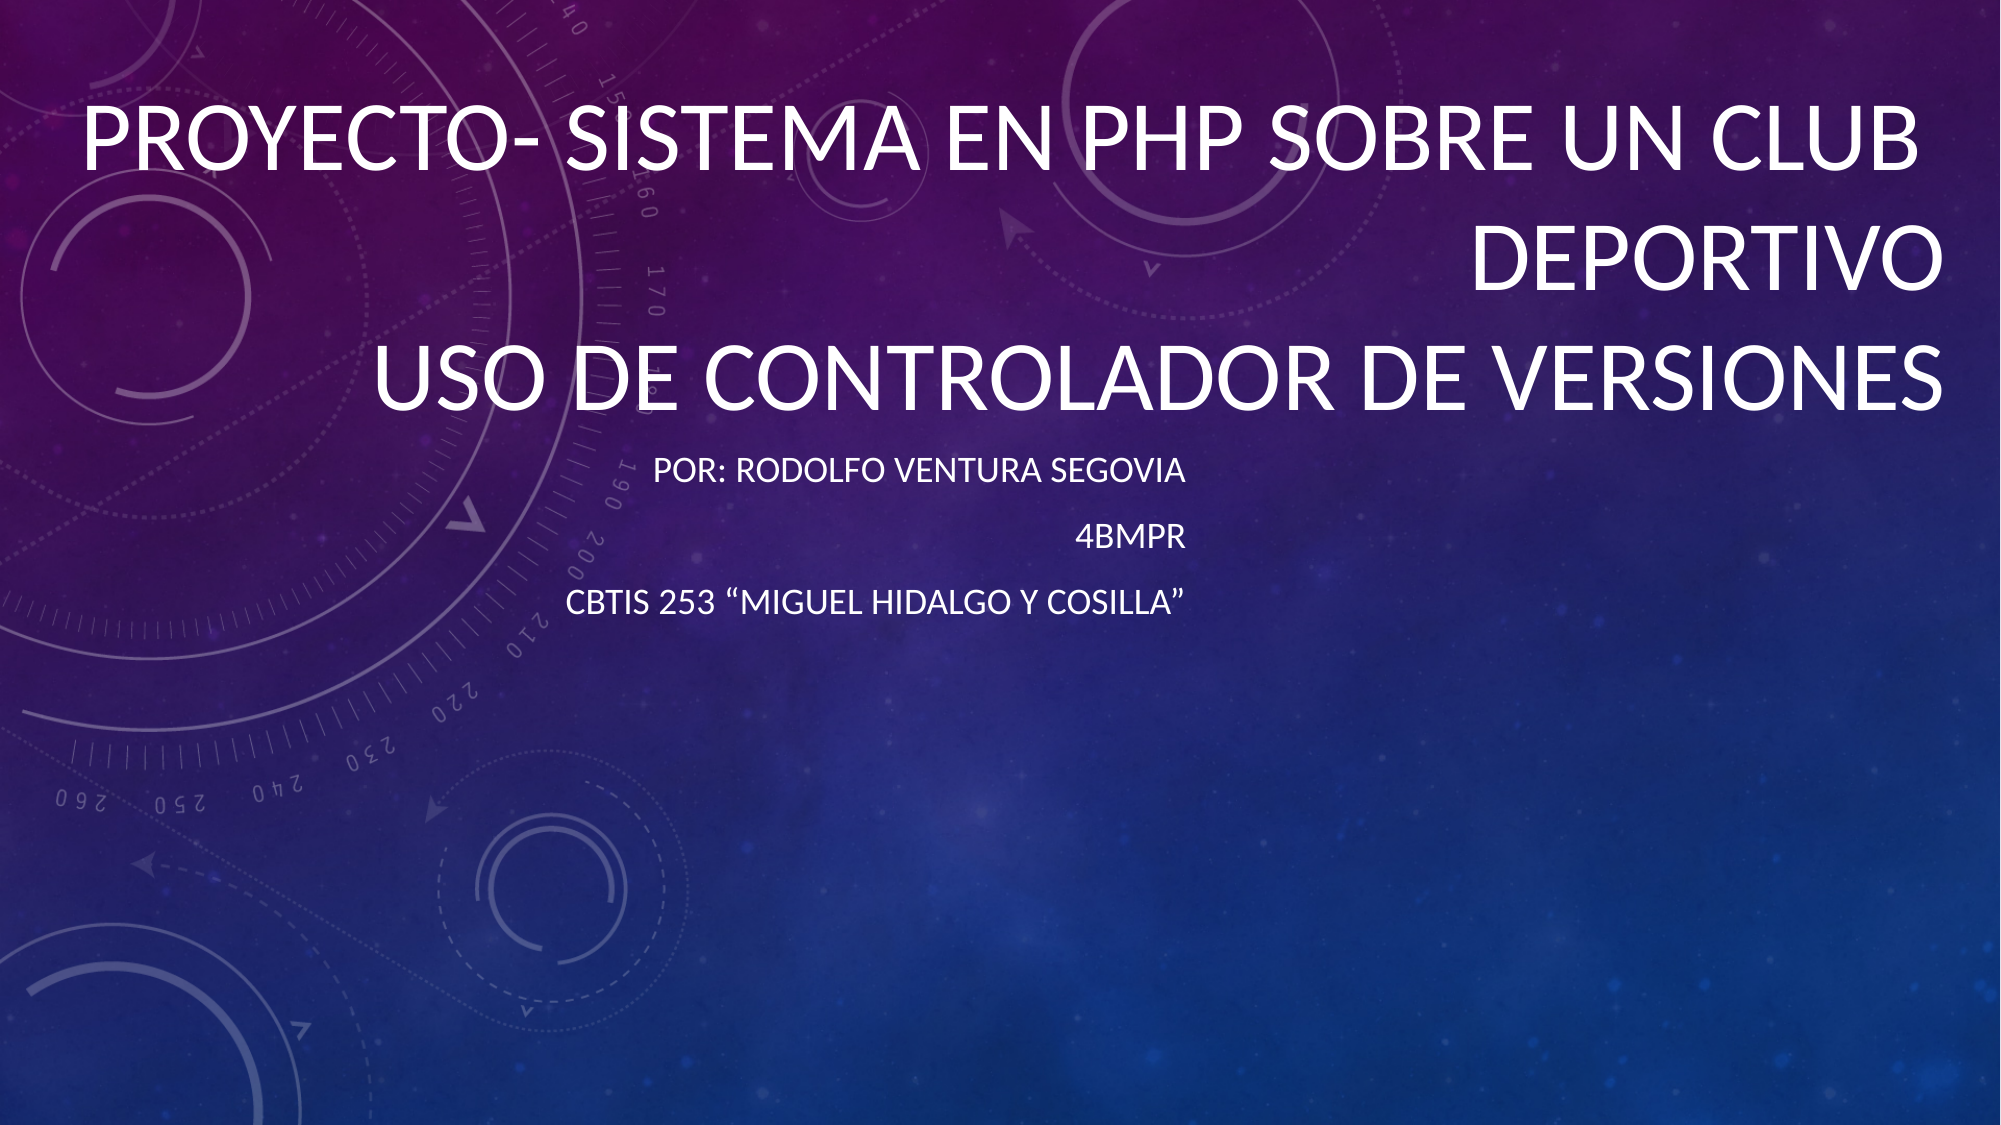

# Proyecto- Sistema en php sobre un club deportivo Uso de controlador de versiones
Por: Rodolfo Ventura Segovia
4bMpr
Cbtis 253 “Miguel hidalgo y cosilla”